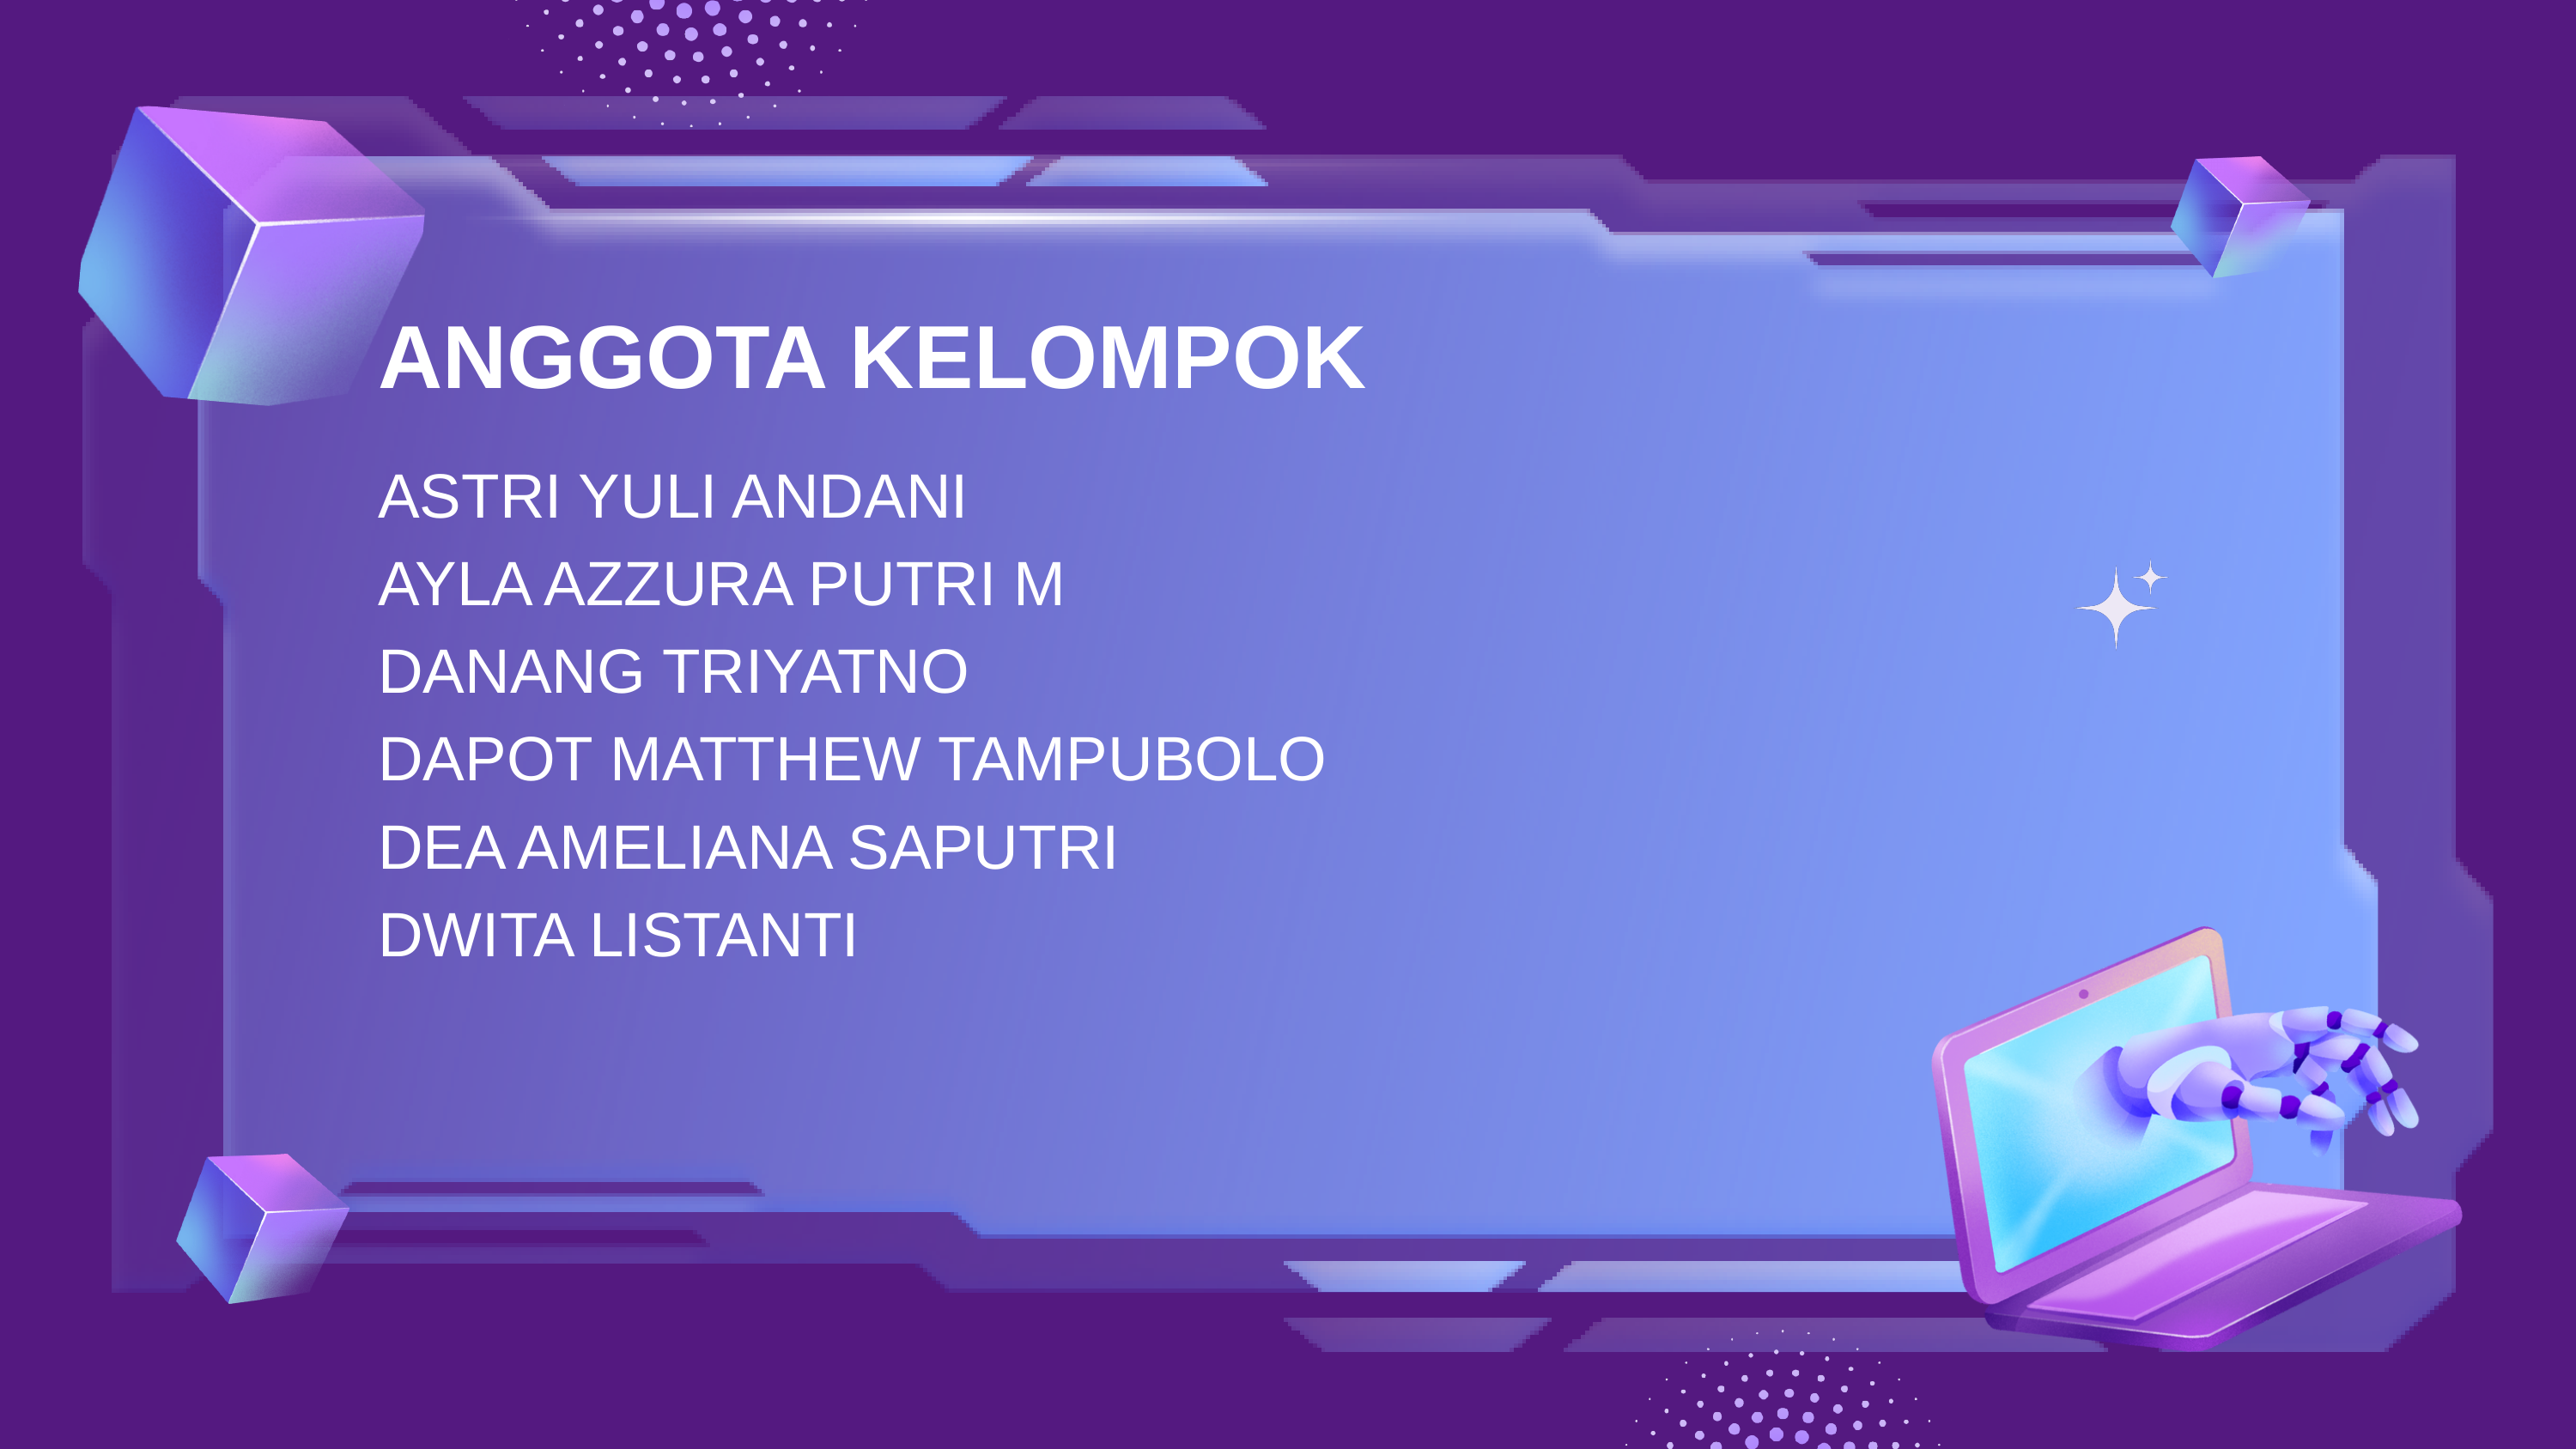

ANGGOTA KELOMPOK
ASTRI YULI ANDANI
AYLA AZZURA PUTRI M
DANANG TRIYATNO
DAPOT MATTHEW TAMPUBOLO
DEA AMELIANA SAPUTRI
DWITA LISTANTI